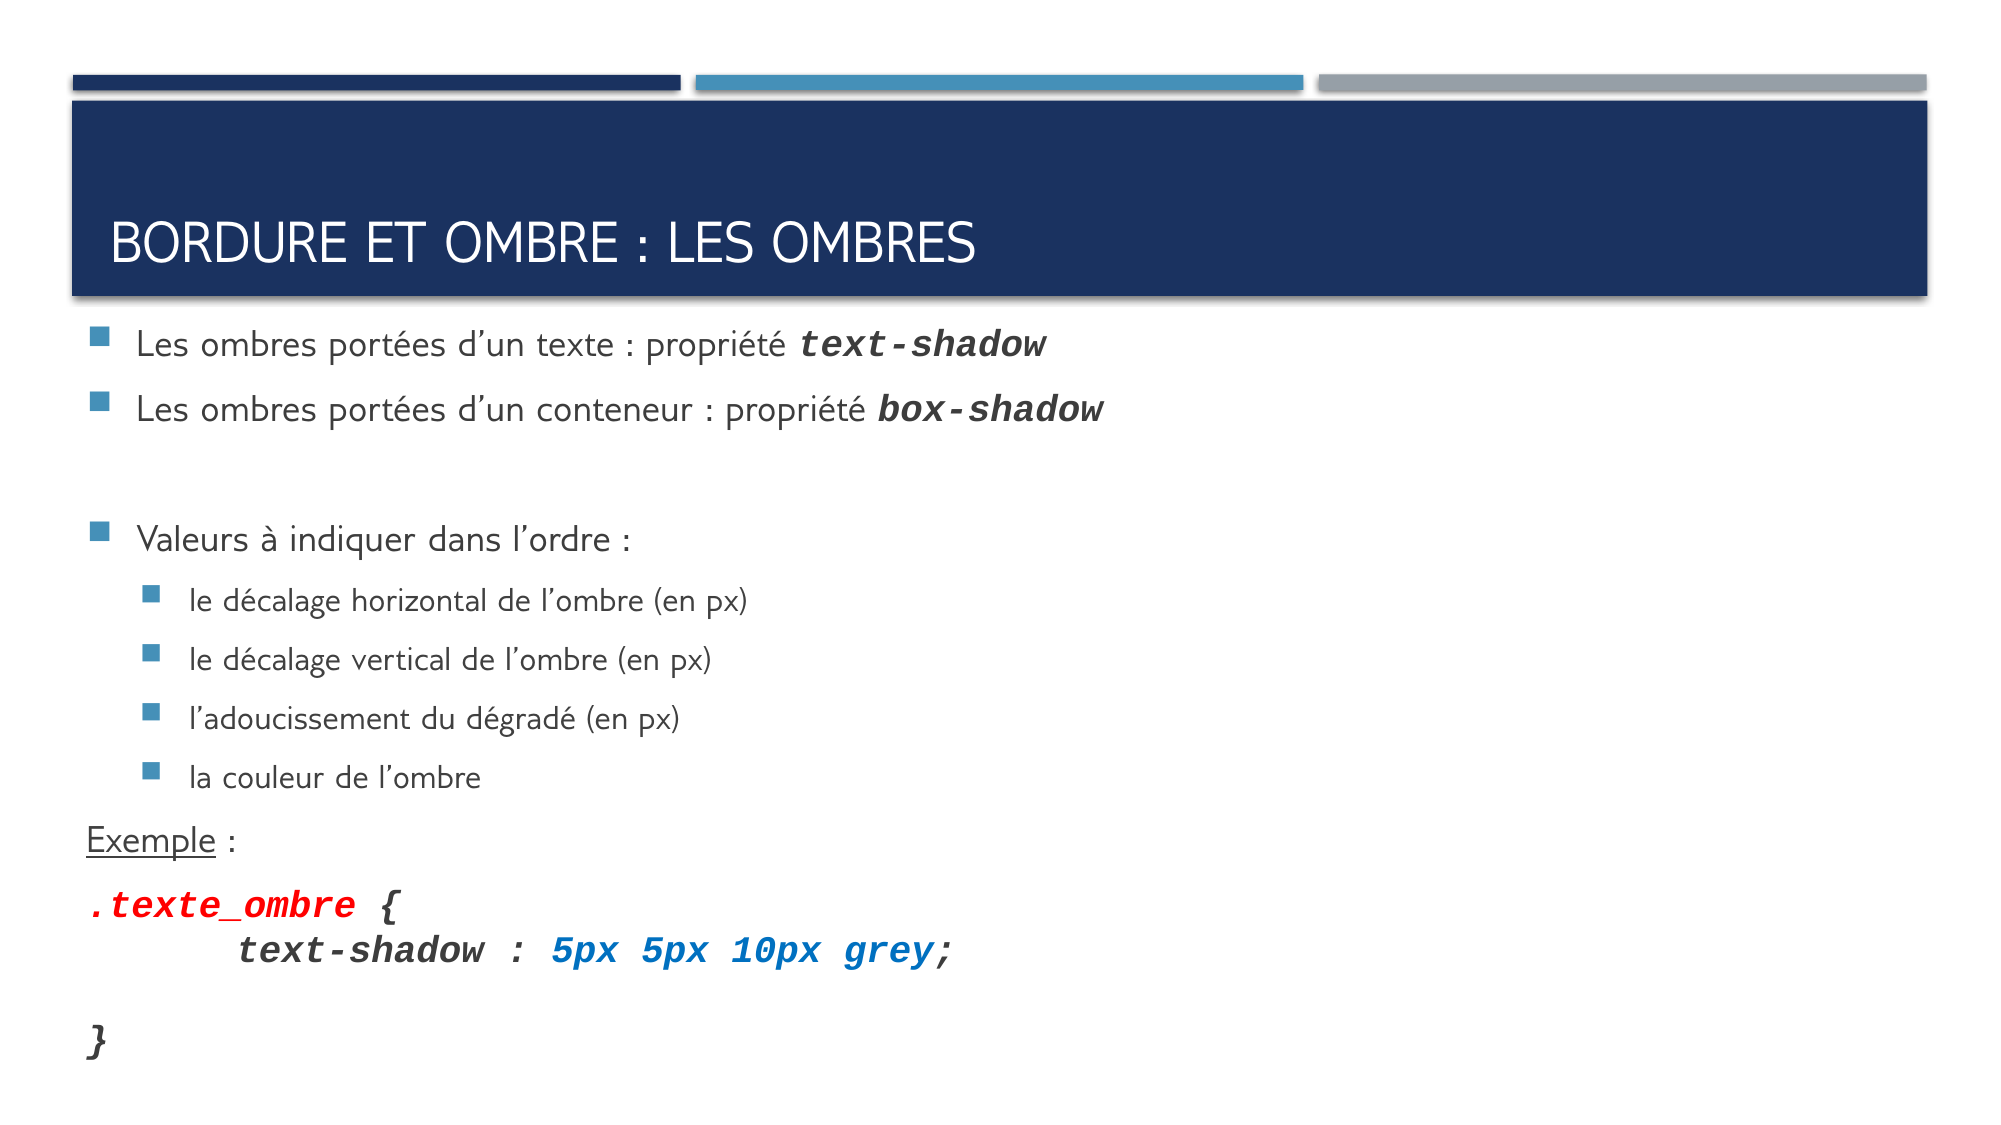

# Bordure et ombre : les ombres
Les ombres portées d’un texte : propriété text-shadow
Les ombres portées d’un conteneur : propriété box-shadow

Valeurs à indiquer dans l’ordre :
le décalage horizontal de l’ombre (en px)
le décalage vertical de l’ombre (en px)
l’adoucissement du dégradé (en px)
la couleur de l’ombre
Exemple :
.texte_ombre {
	text-shadow : 5px 5px 10px grey;
}